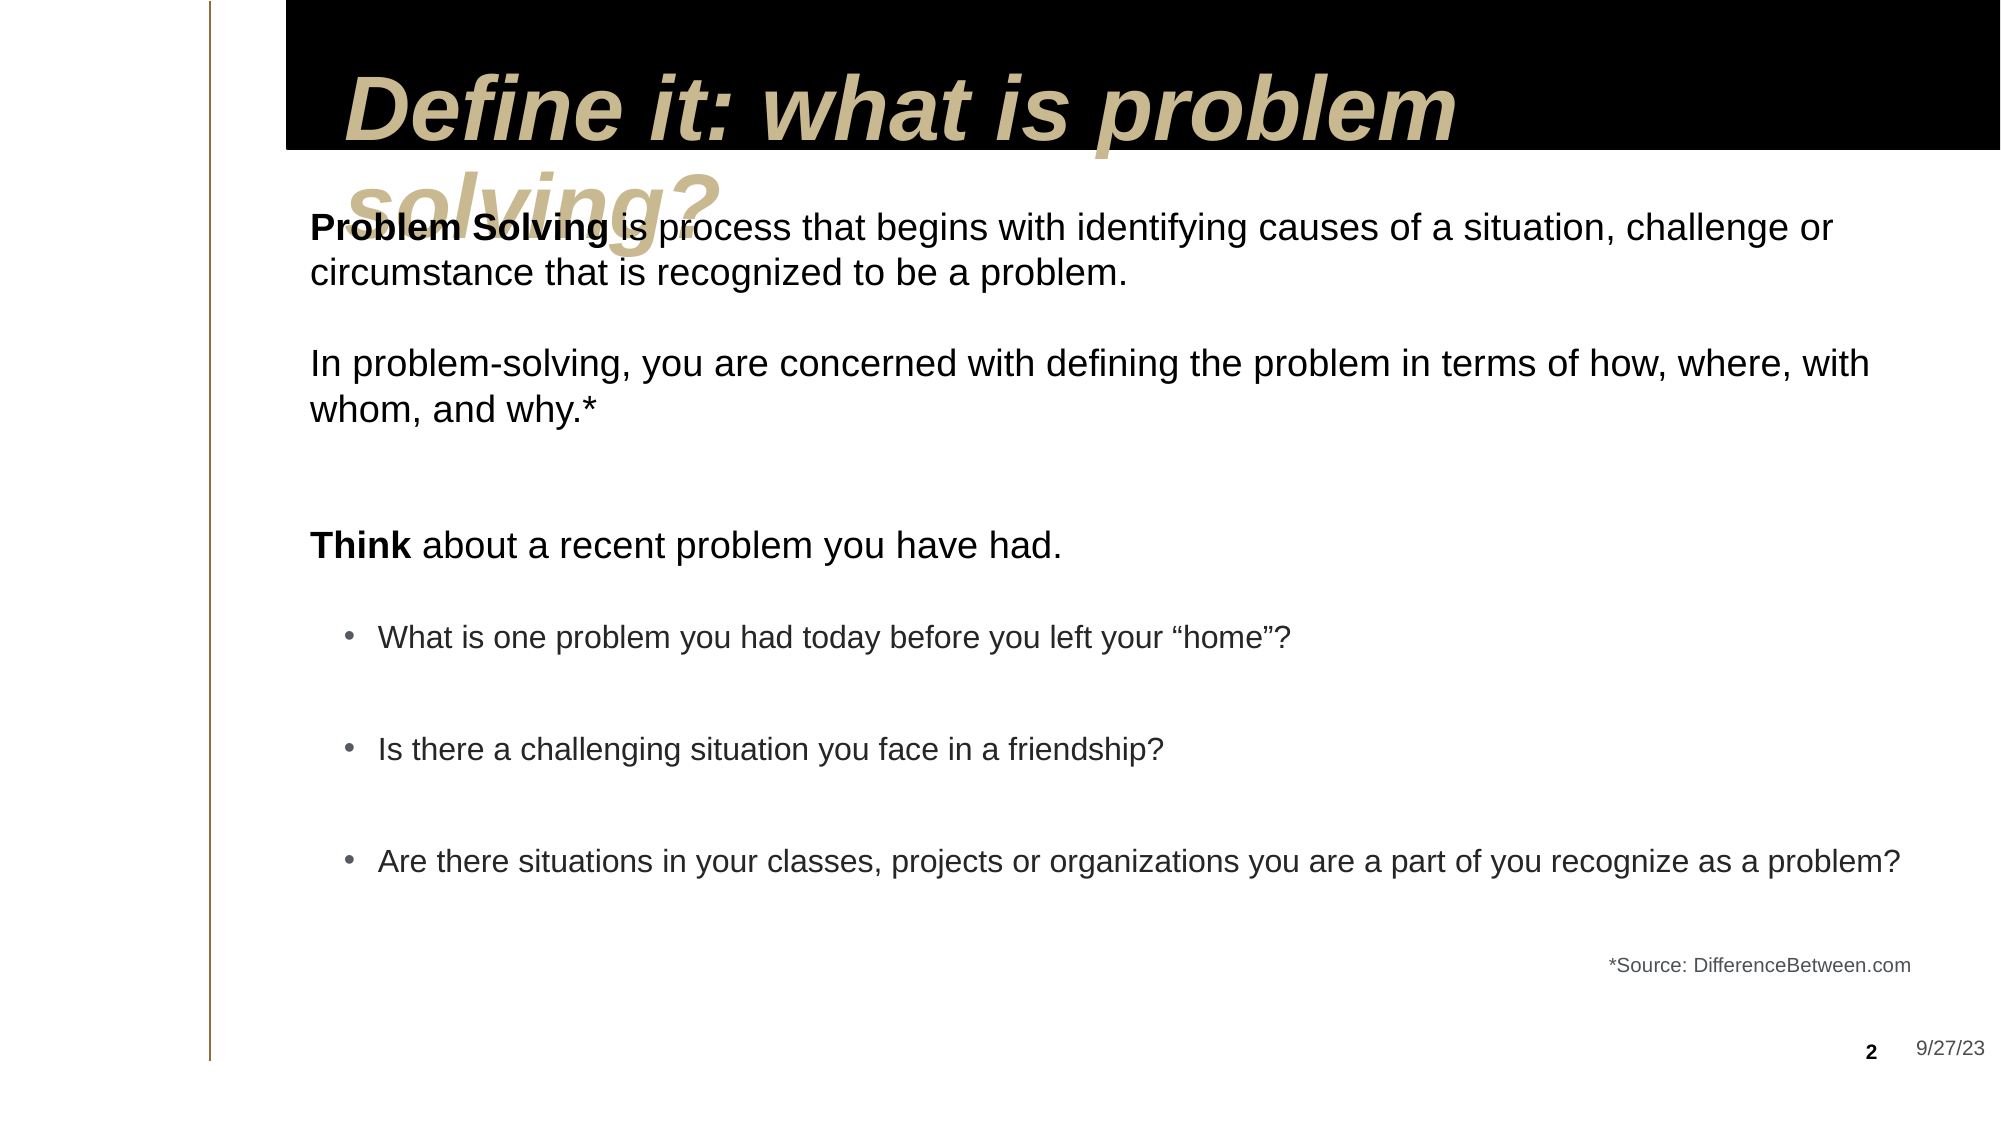

# Define it: what is problem solving?
Problem Solving is process that begins with identifying causes of a situation, challenge or circumstance that is recognized to be a problem.

In problem-solving, you are concerned with defining the problem in terms of how, where, with whom, and why.*

Think about a recent problem you have had.

What is one problem you had today before you left your “home”?

Is there a challenging situation you face in a friendship?

Are there situations in your classes, projects or organizations you are a part of you recognize as a problem?

*Source: DifferenceBetween.com
9/27/23
2